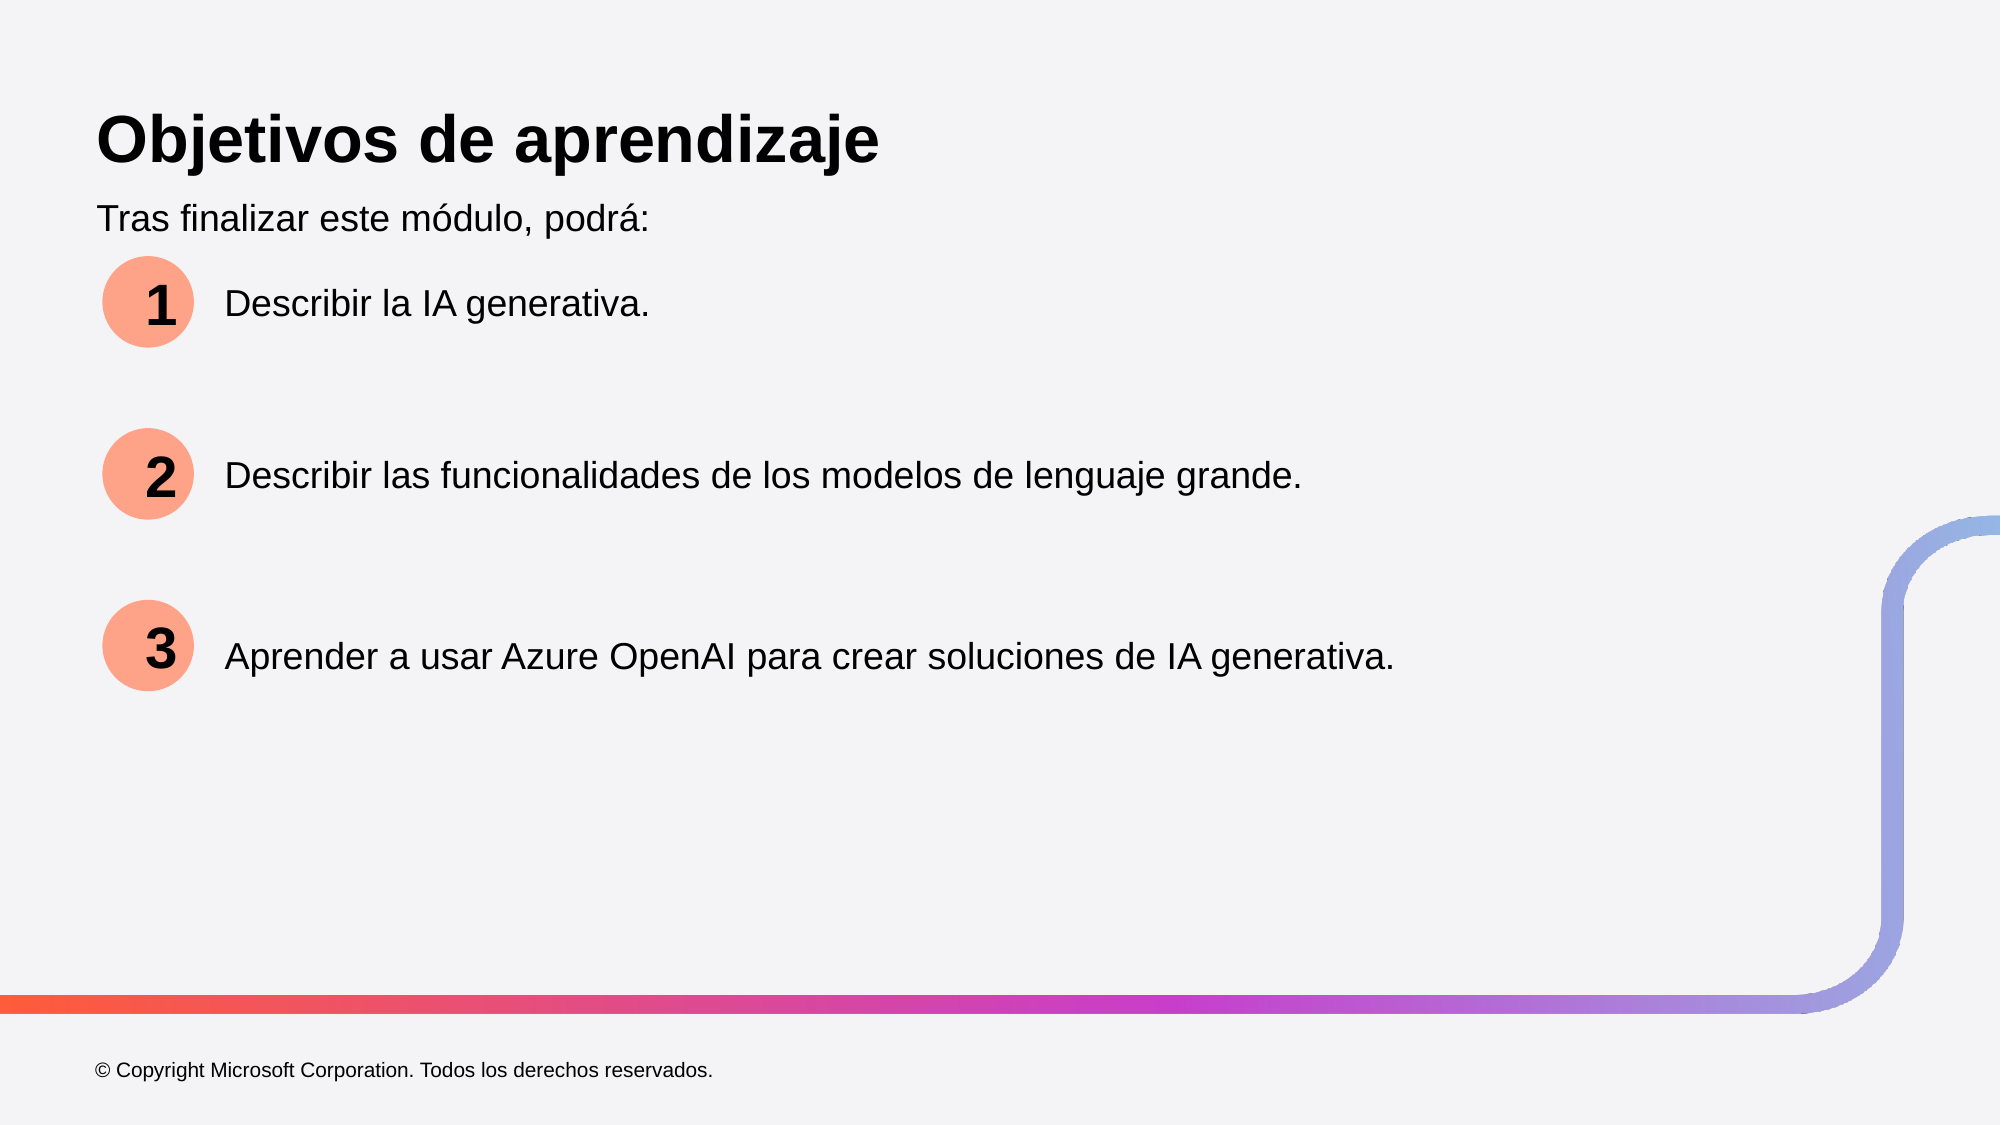

# Objetivos de aprendizaje
Tras finalizar este módulo, podrá:
1
Describir la IA generativa.
2
Describir las funcionalidades de los modelos de lenguaje grande.
3
Aprender a usar Azure OpenAI para crear soluciones de IA generativa.